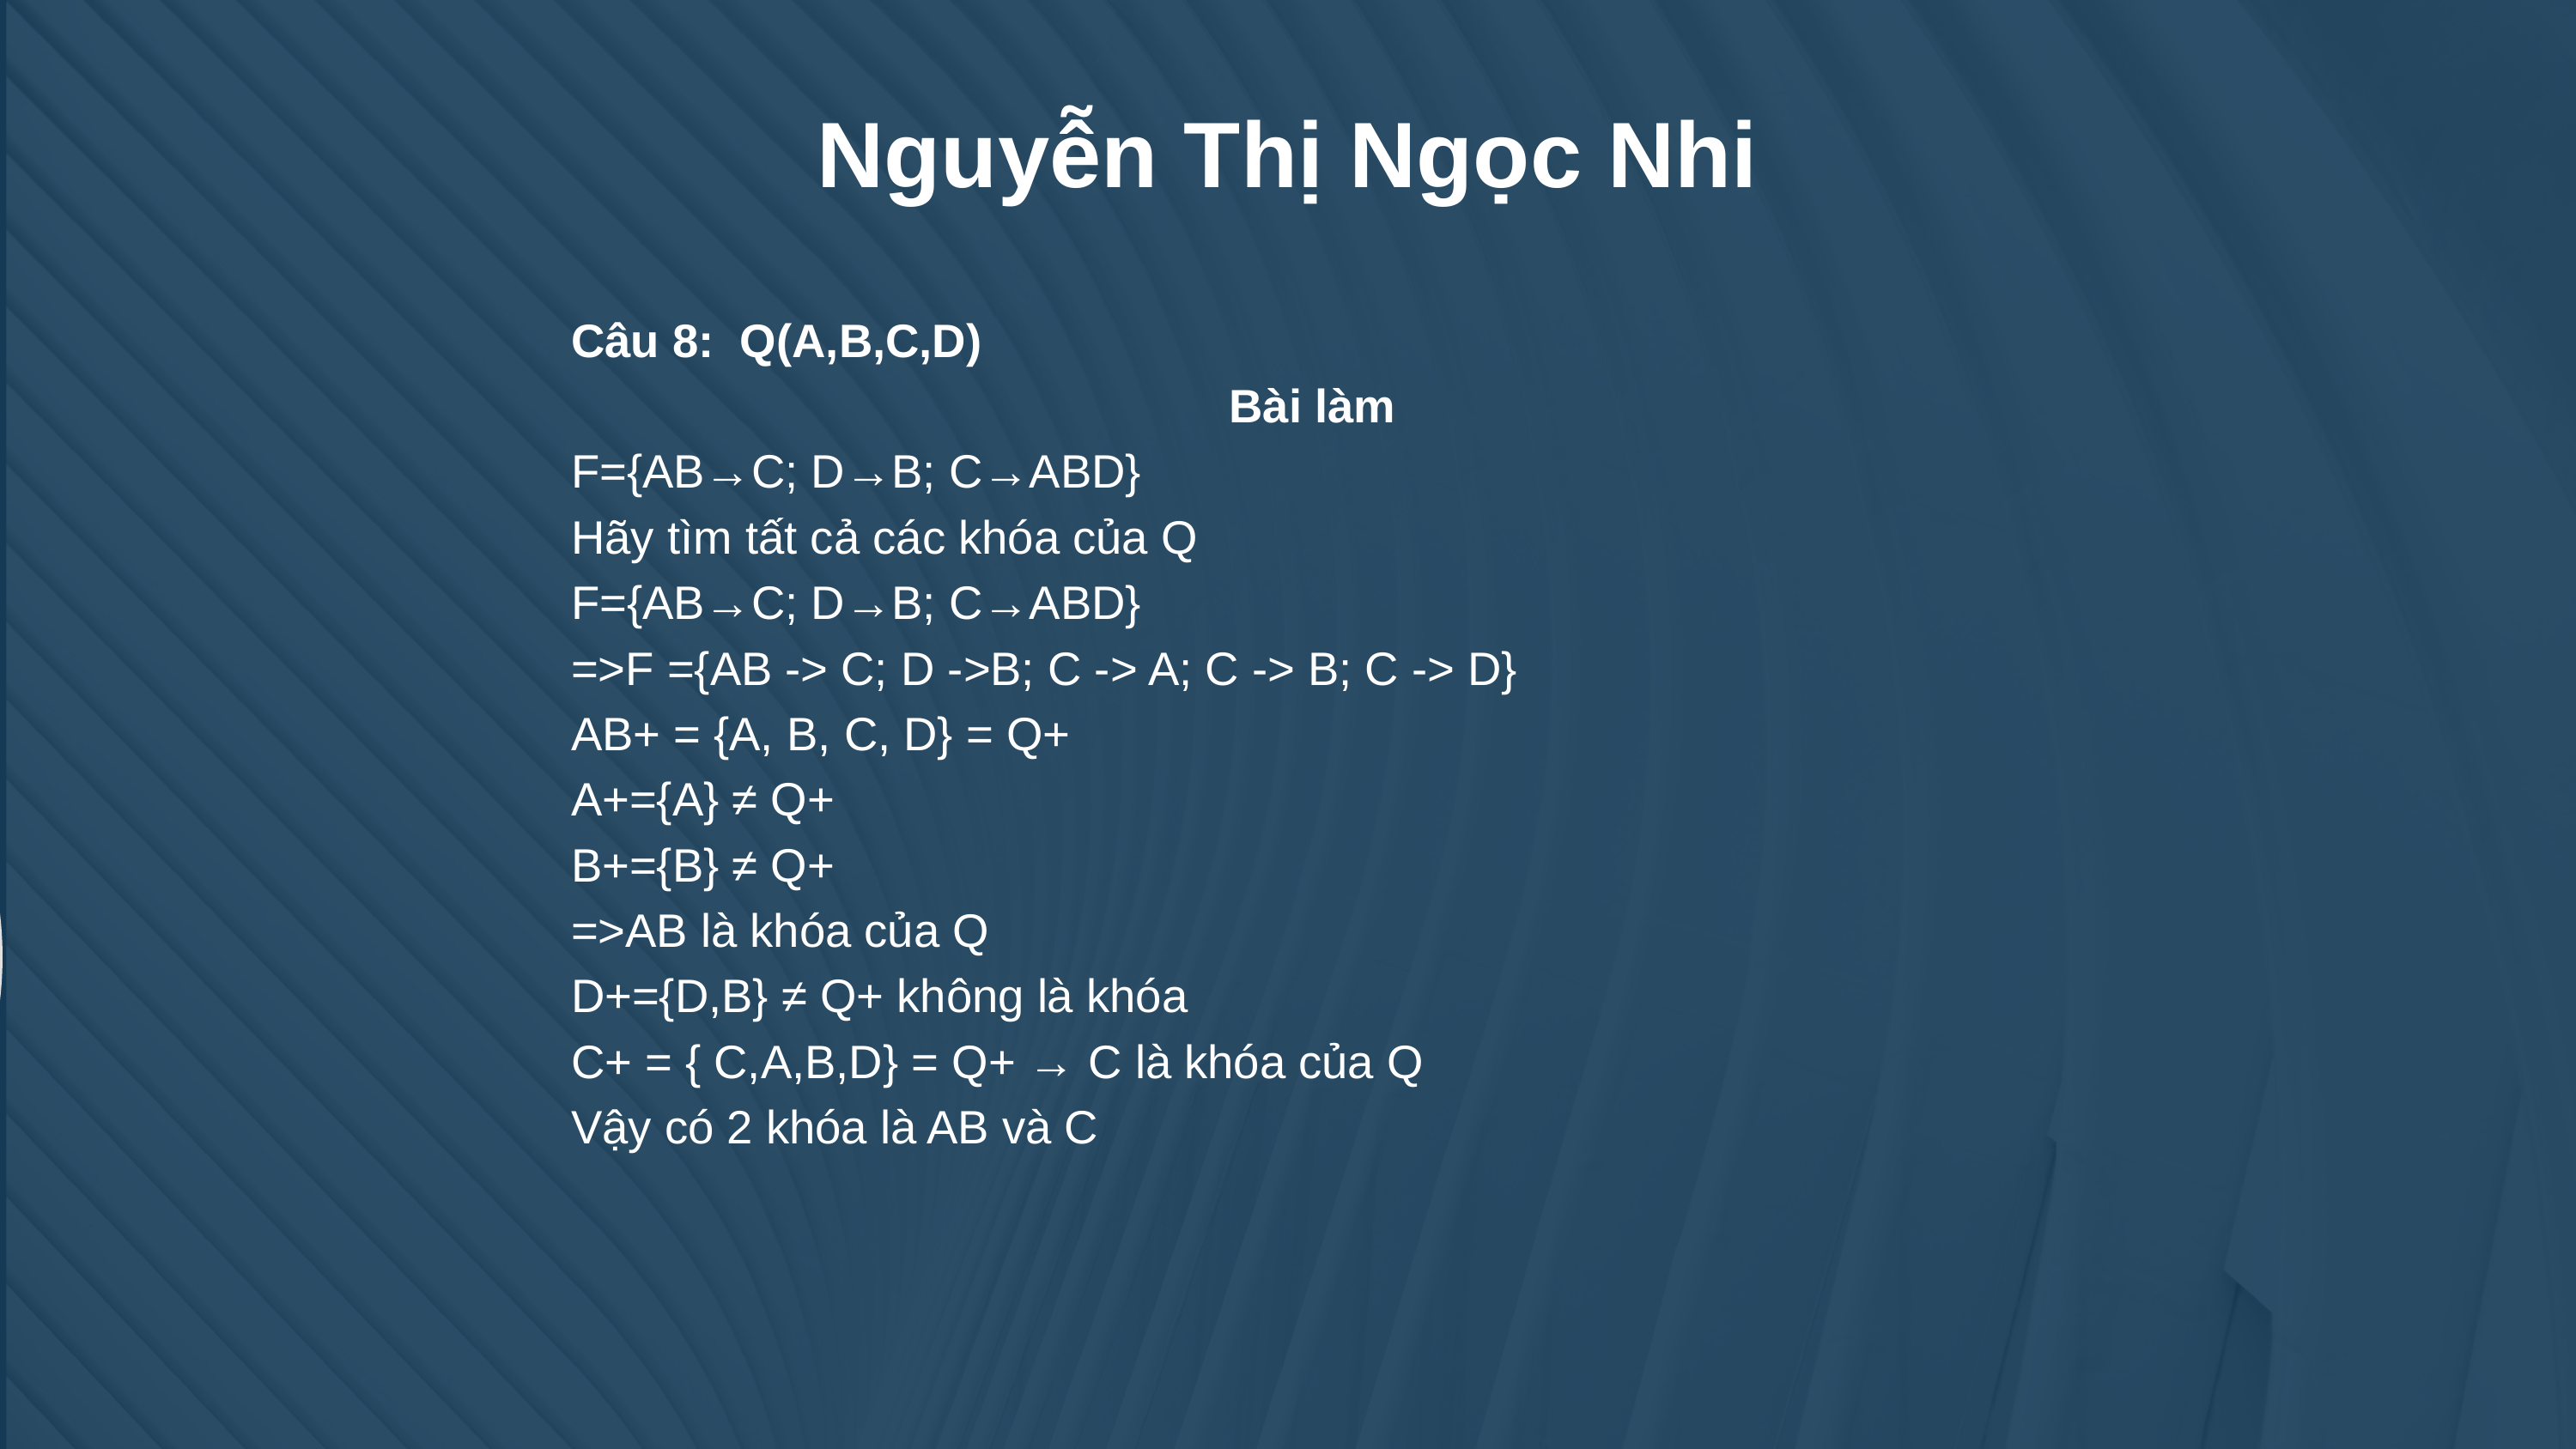

Nguyễn Thị Ngọc Nhi
Câu 8:  Q(A,B,C,D)
Bài làm
F={AB→C; D→B; C→ABD}
Hãy tìm tất cả các khóa của Q
F={AB→C; D→B; C→ABD}
=>F ={AB -> C; D ->B; C -> A; C -> B; C -> D}
AB+ = {A, B, C, D} = Q+
A+={A} ≠ Q+
B+={B} ≠ Q+
=>AB là khóa của Q
D+={D,B} ≠ Q+ không là khóa
C+ = { C,A,B,D} = Q+ → C là khóa của Q
Vậy có 2 khóa là AB và C